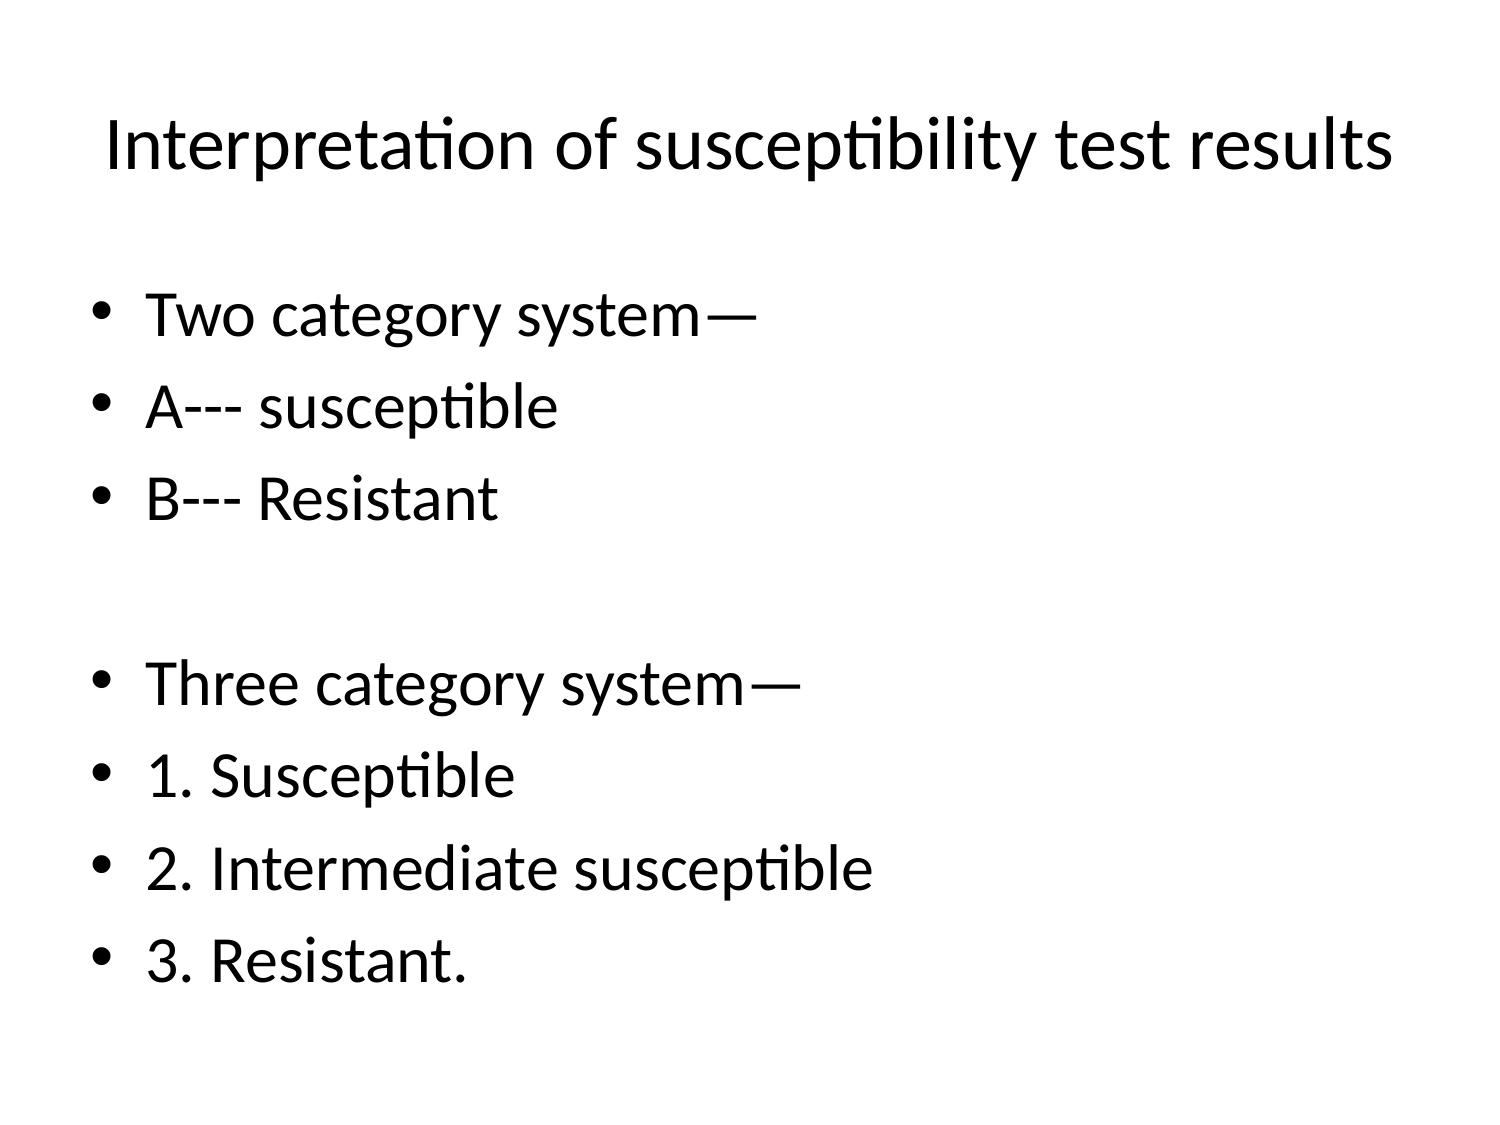

# Interpretation of susceptibility test results
Two category system—
A--- susceptible
B--- Resistant

Three category system—
1. Susceptible
2. Intermediate susceptible
3. Resistant.